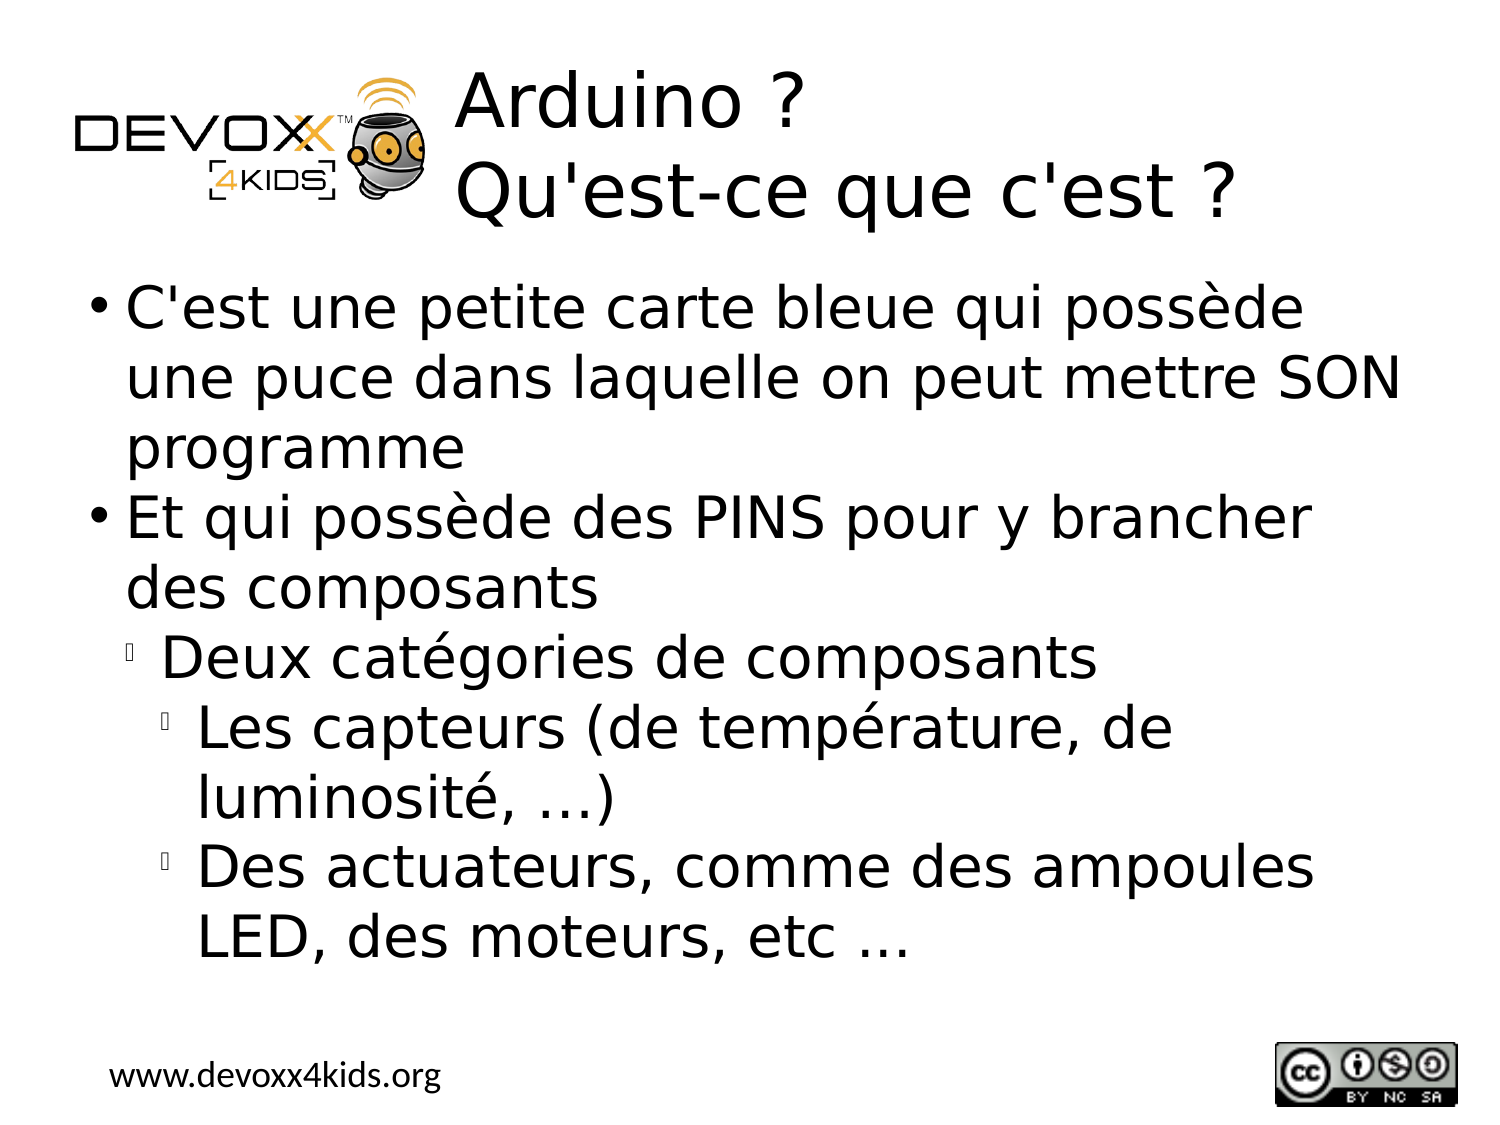

Arduino ?
Qu'est-ce que c'est ?
C'est une petite carte bleue qui possède une puce dans laquelle on peut mettre SON programme
Et qui possède des PINS pour y brancher des composants
Deux catégories de composants
Les capteurs (de température, de luminosité, …)
Des actuateurs, comme des ampoules LED, des moteurs, etc ...